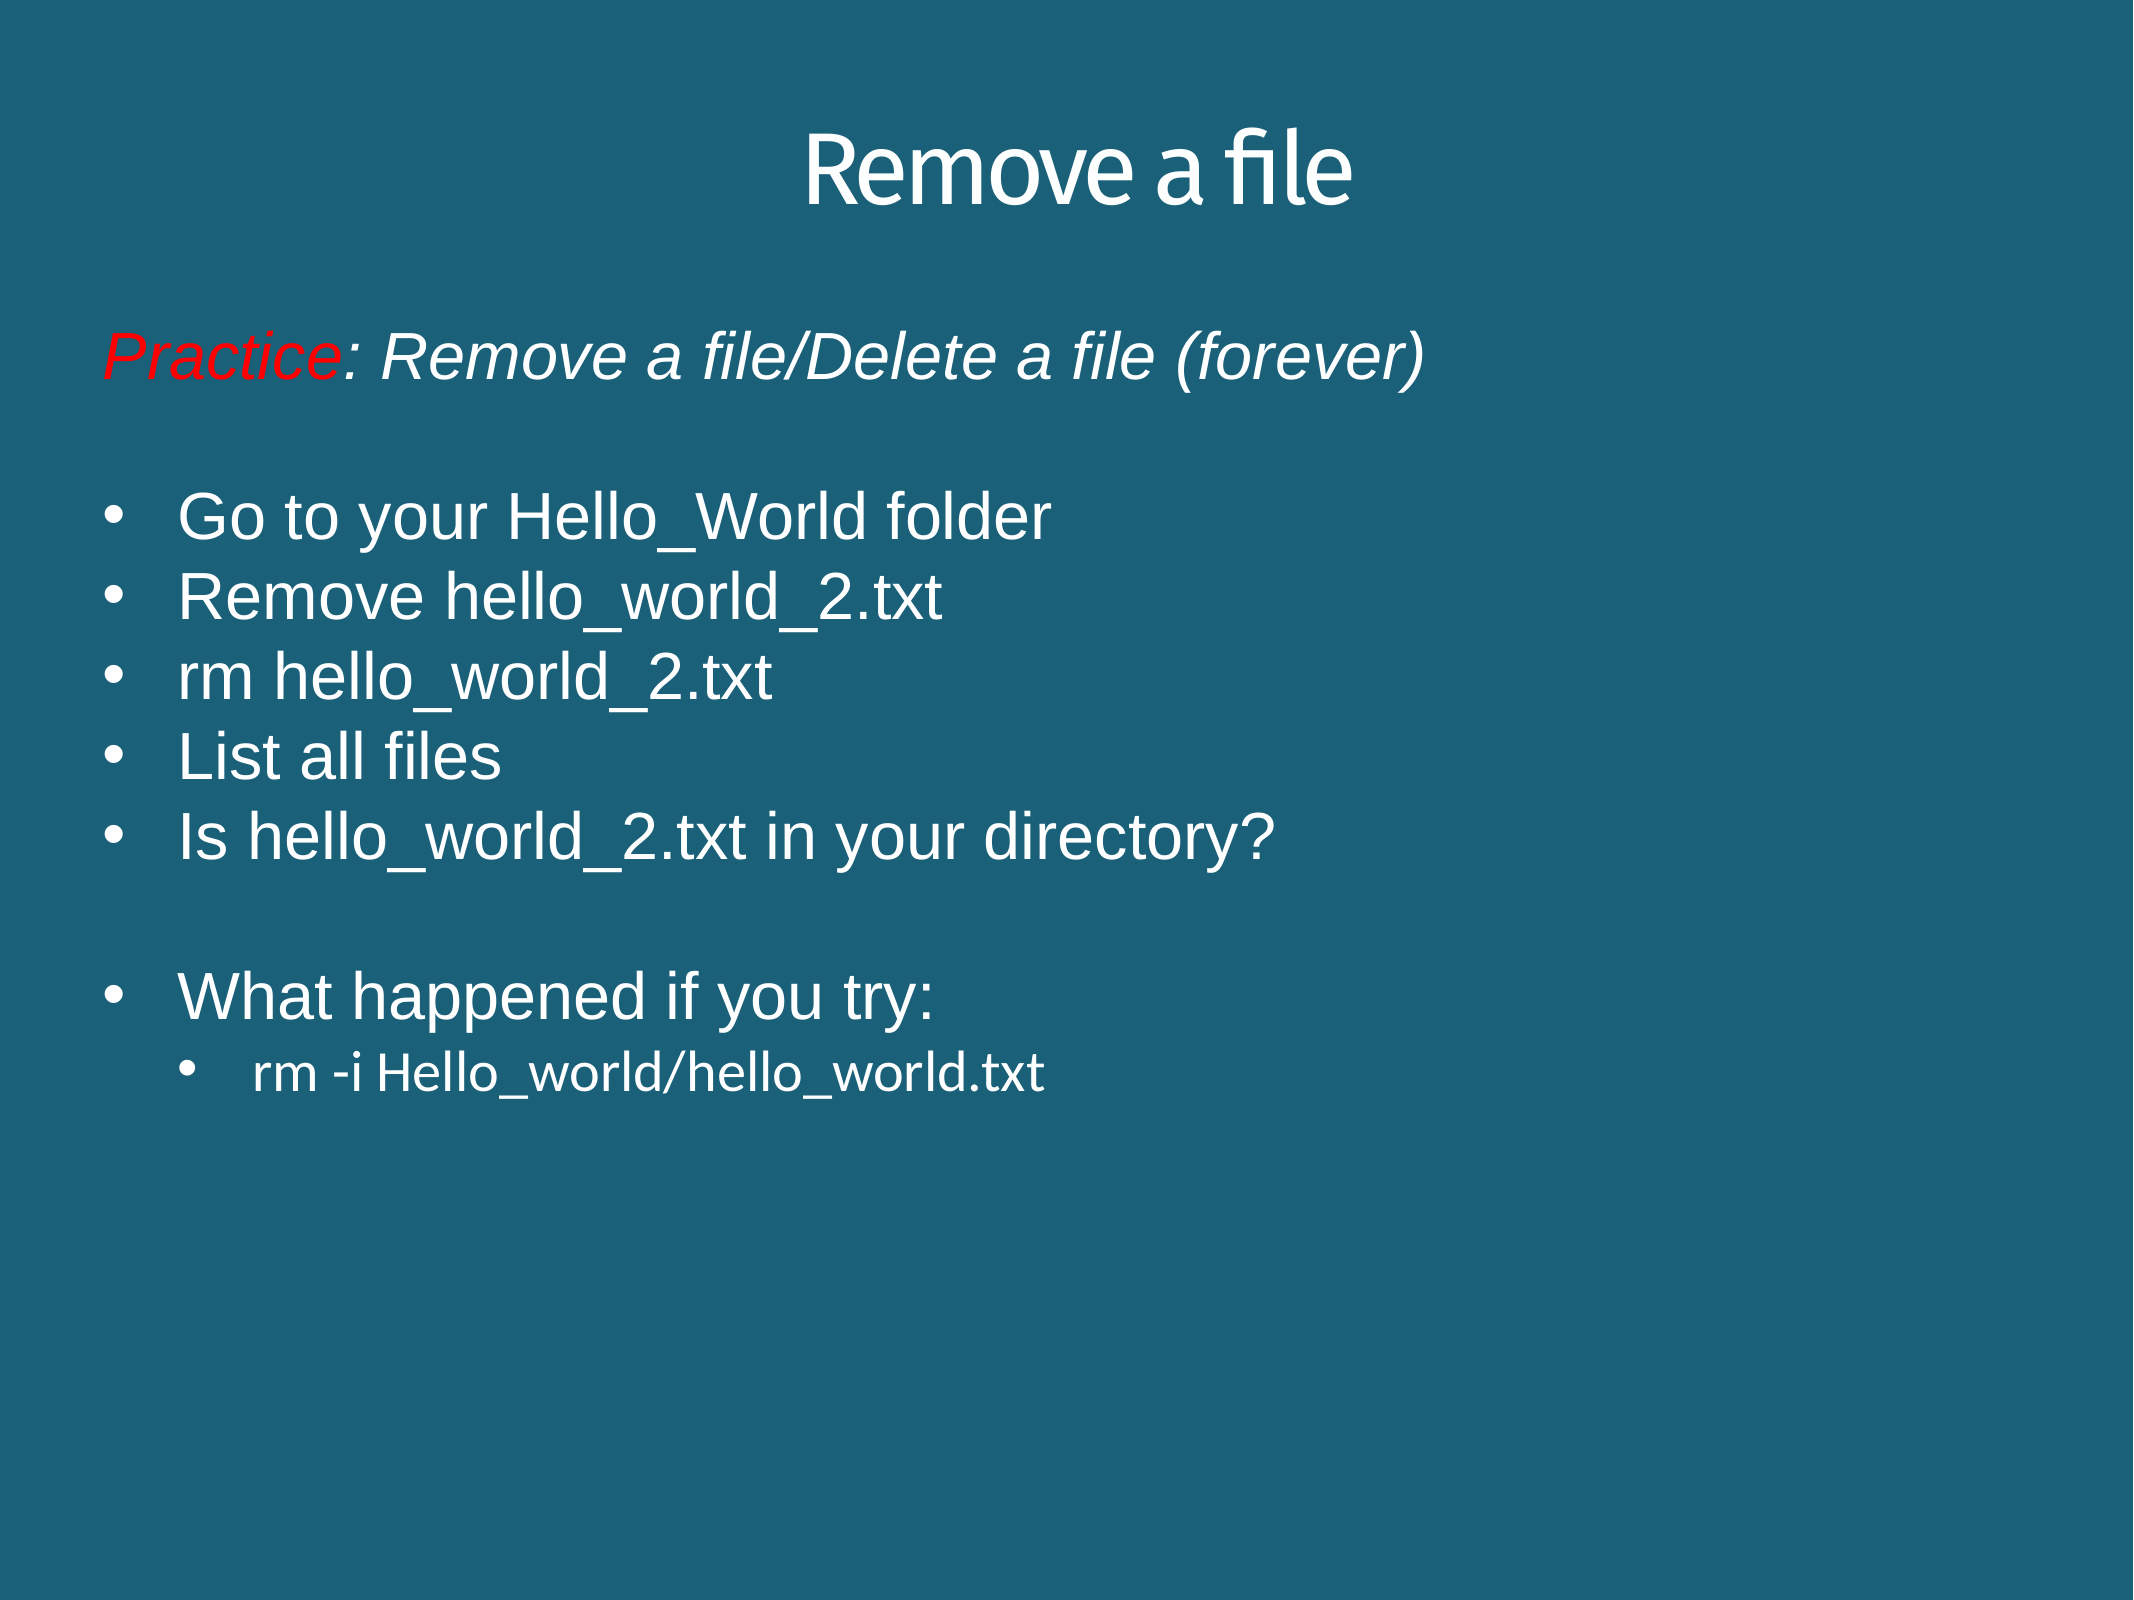

Remove a file

Practice: Remove a file/Delete a file (forever)

Go to your Hello_World folder
Remove hello_world_2.txt
rm hello_world_2.txt
List all files
Is hello_world_2.txt in your directory?

What happened if you try:
rm -i Hello_world/hello_world.txt